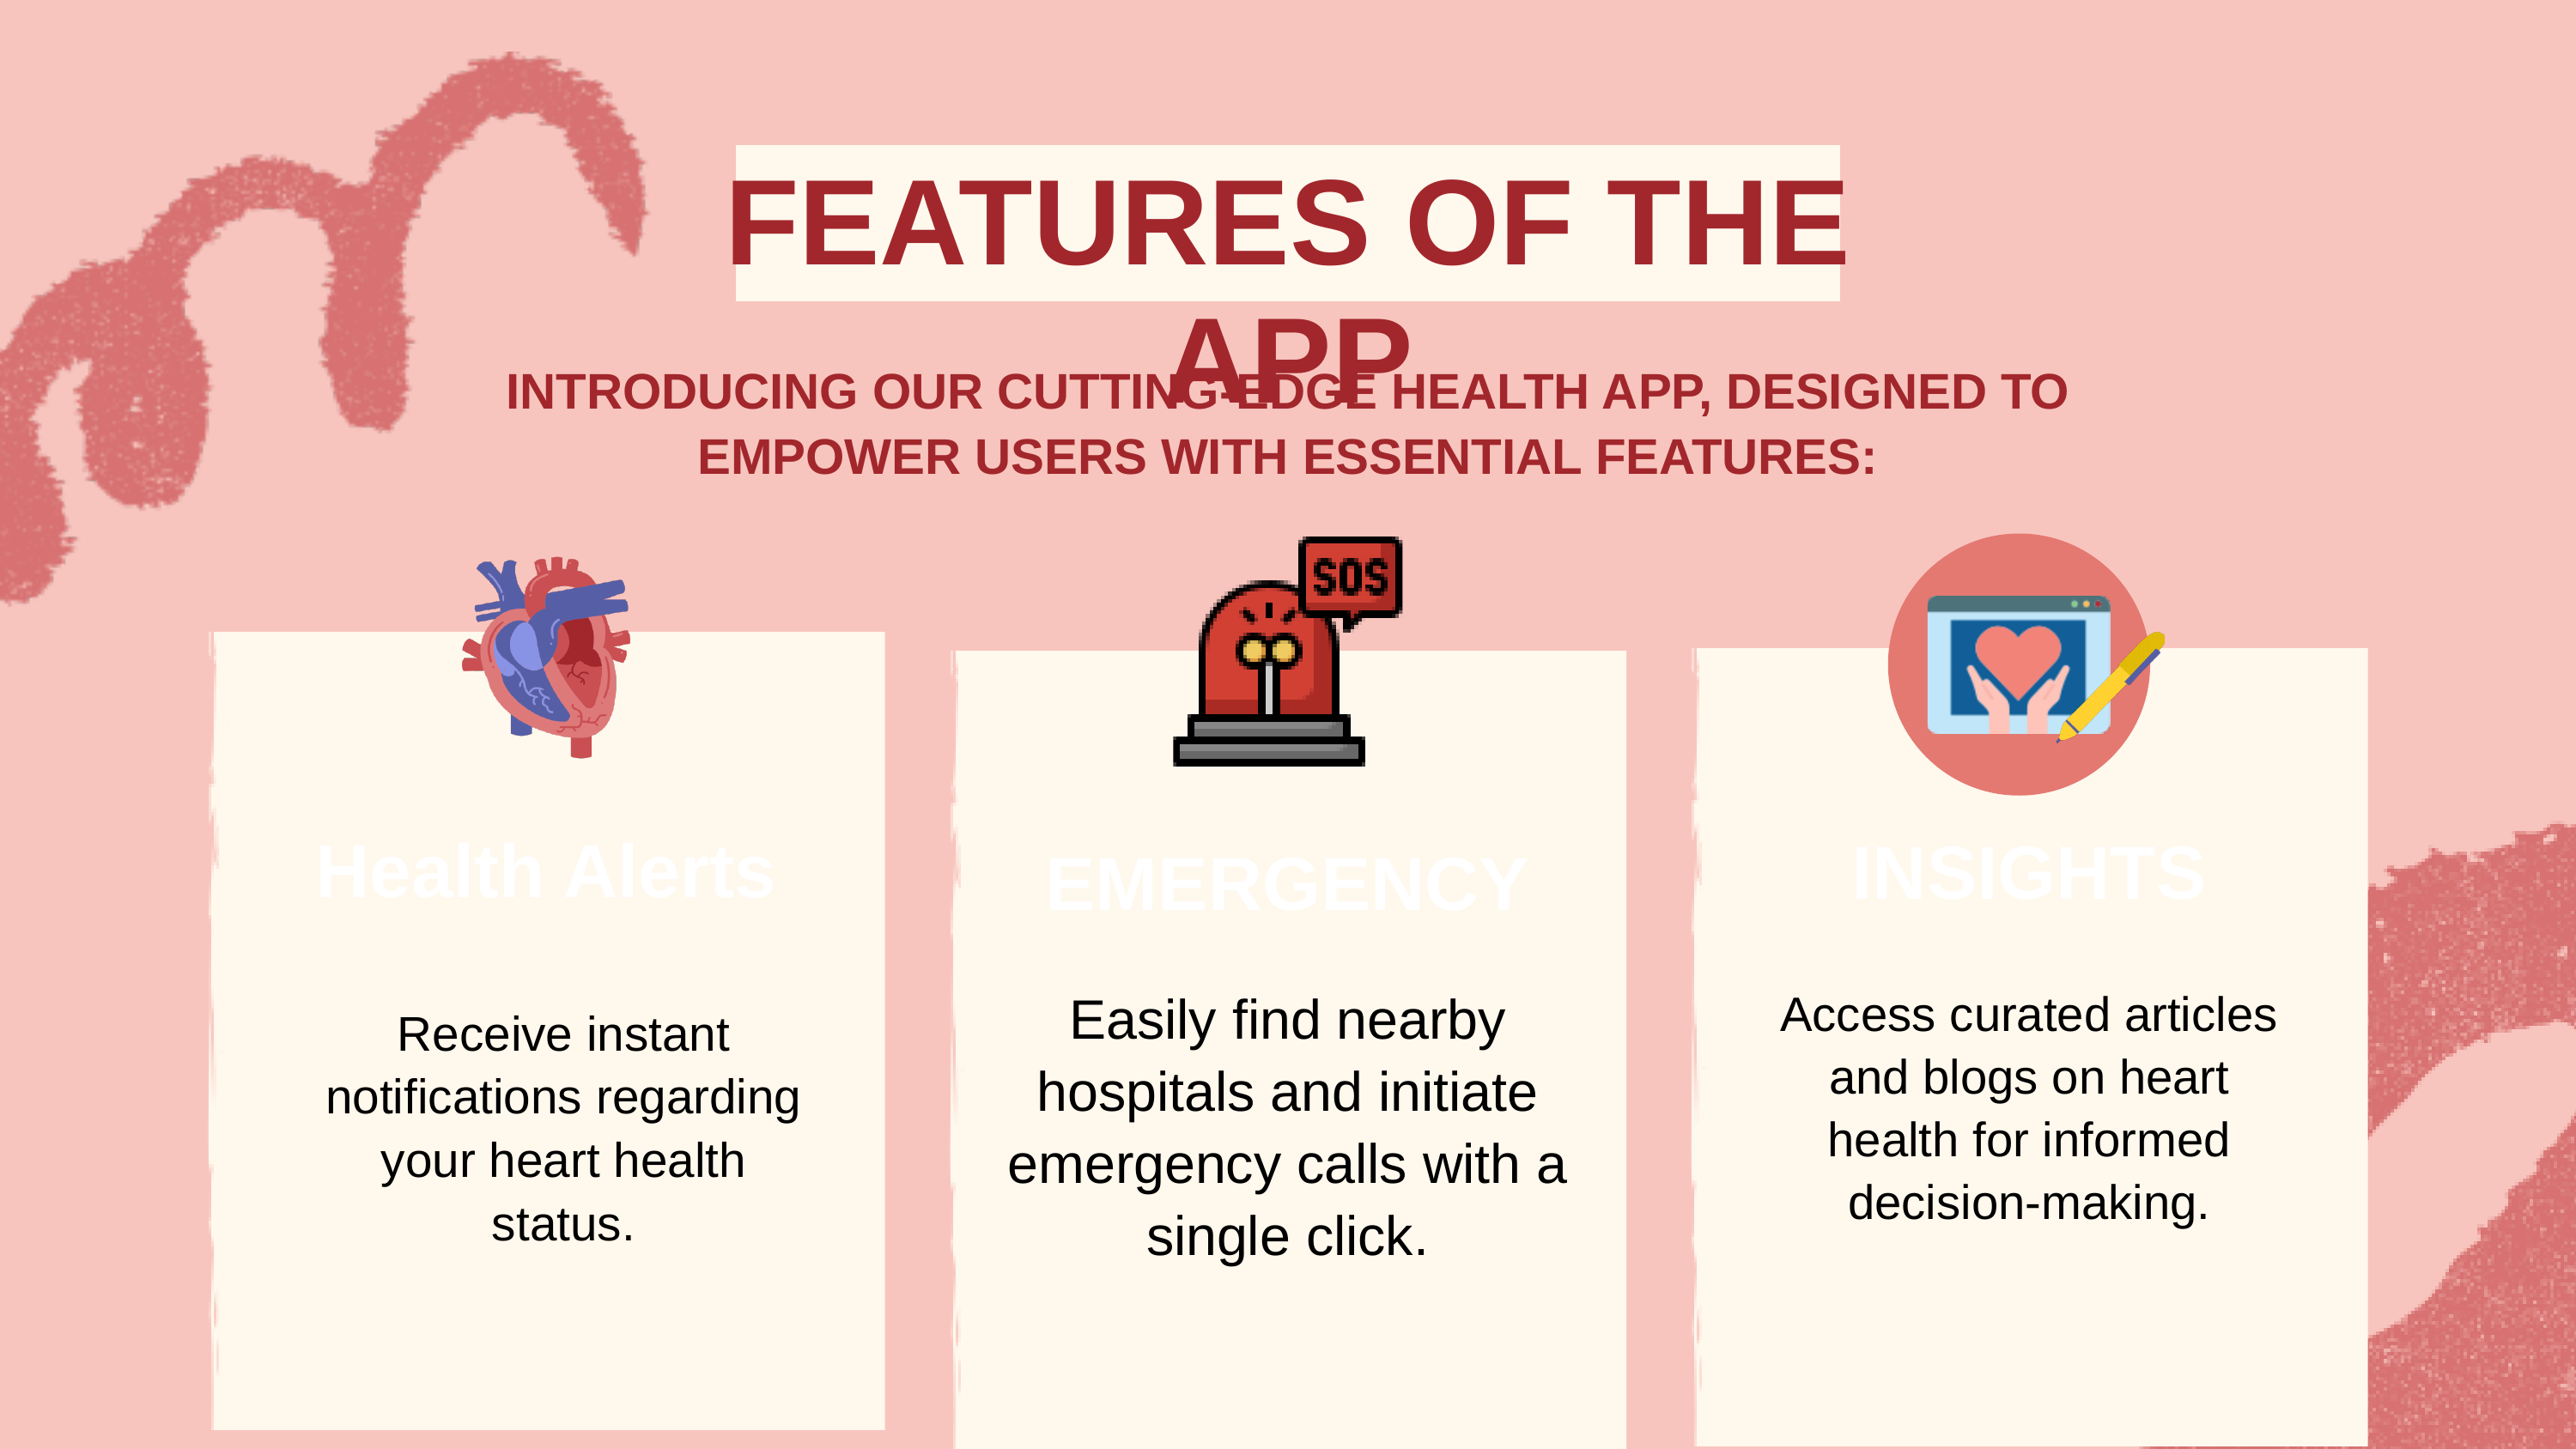

FEATURES OF THE APP
INTRODUCING OUR CUTTING-EDGE HEALTH APP, DESIGNED TO EMPOWER USERS WITH ESSENTIAL FEATURES:

Health Alerts
INSIGHTS
EMERGENCY
Easily find nearby hospitals and initiate emergency calls with a single click.
Access curated articles and blogs on heart health for informed decision-making.
Receive instant notifications regarding your heart health status.